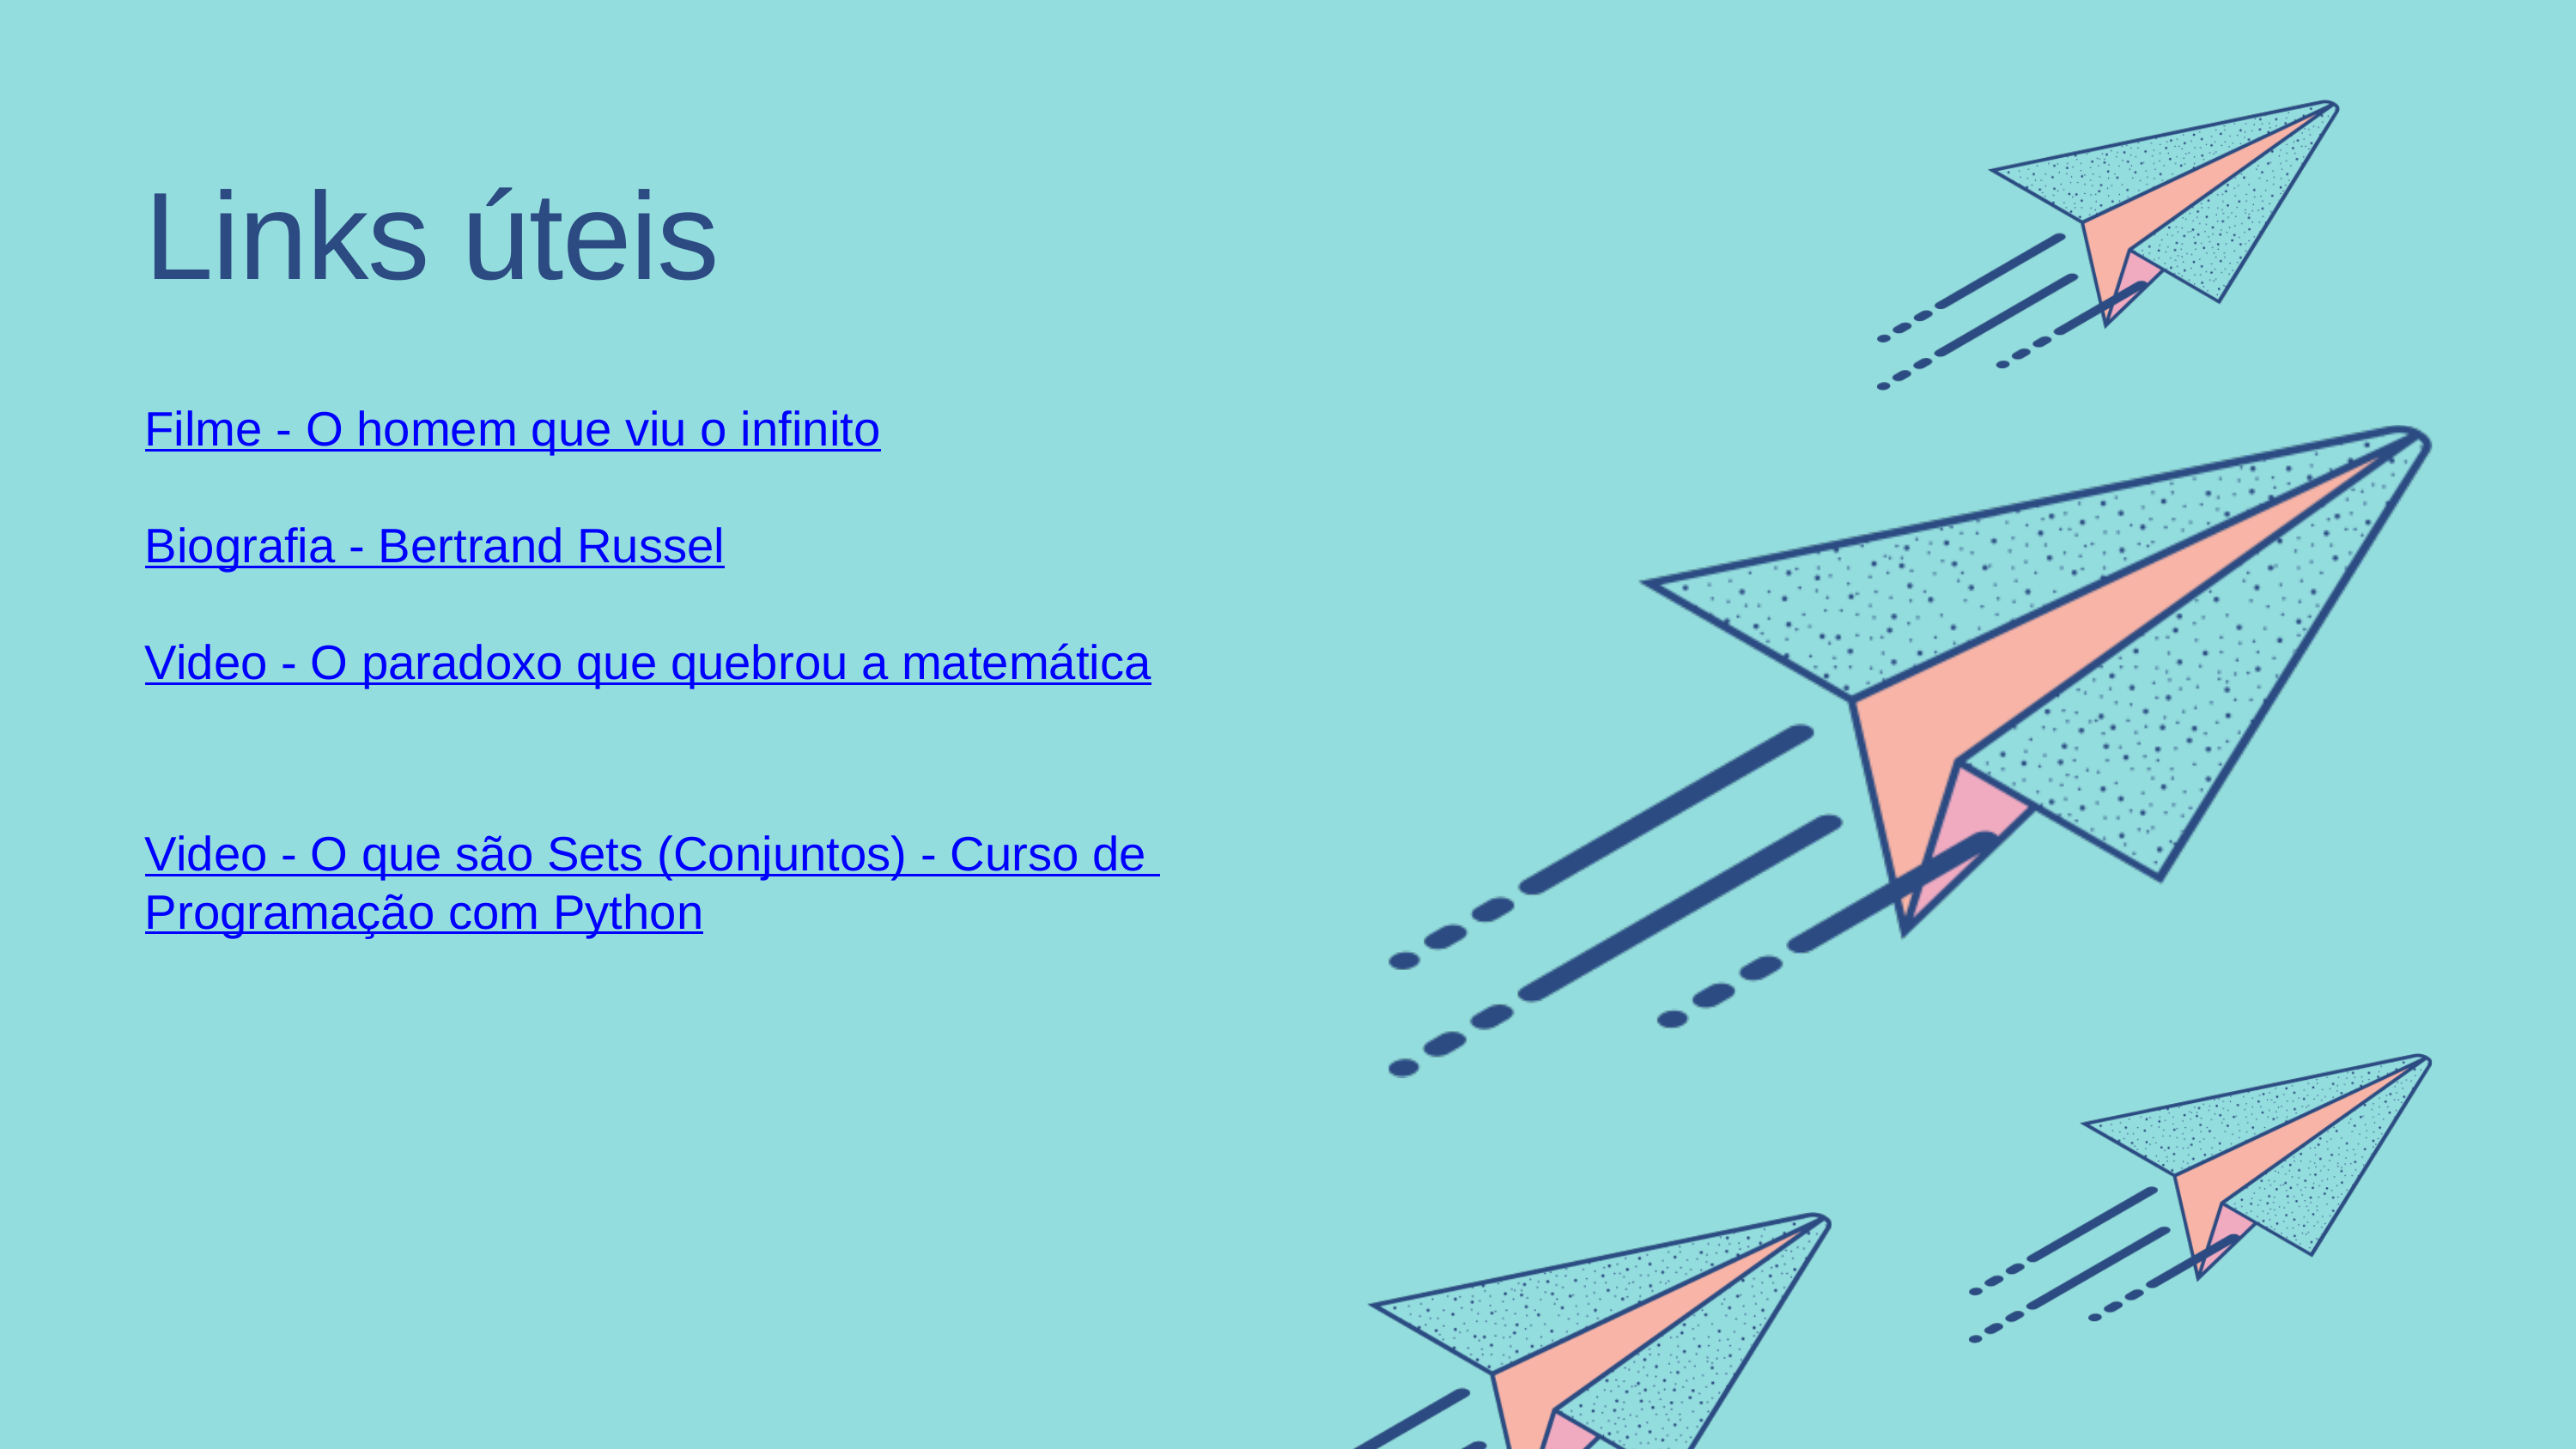

Links úteis
Filme - O homem que viu o infinito

Biografia - Bertrand Russel
Video - O paradoxo que quebrou a matemática

Video - O que são Sets (Conjuntos) - Curso de Programação com Python